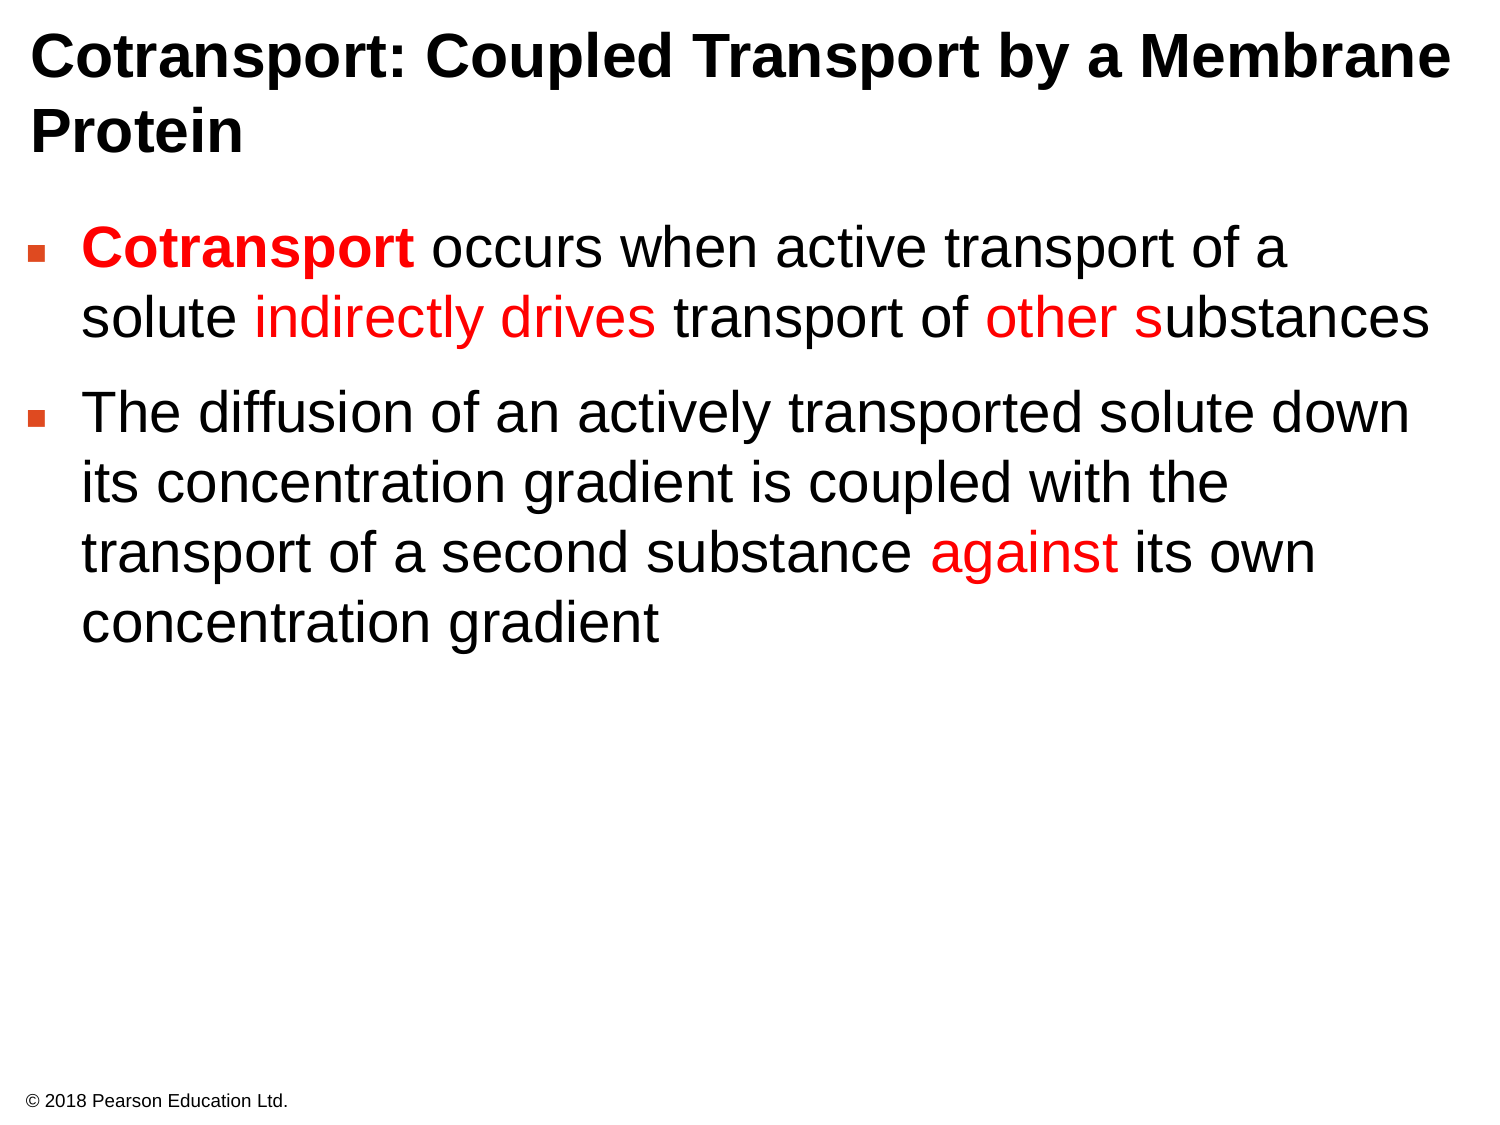

# Cotransport: Coupled Transport by a Membrane Protein
Cotransport occurs when active transport of a solute indirectly drives transport of other substances
The diffusion of an actively transported solute down its concentration gradient is coupled with the transport of a second substance against its own concentration gradient
© 2018 Pearson Education Ltd.